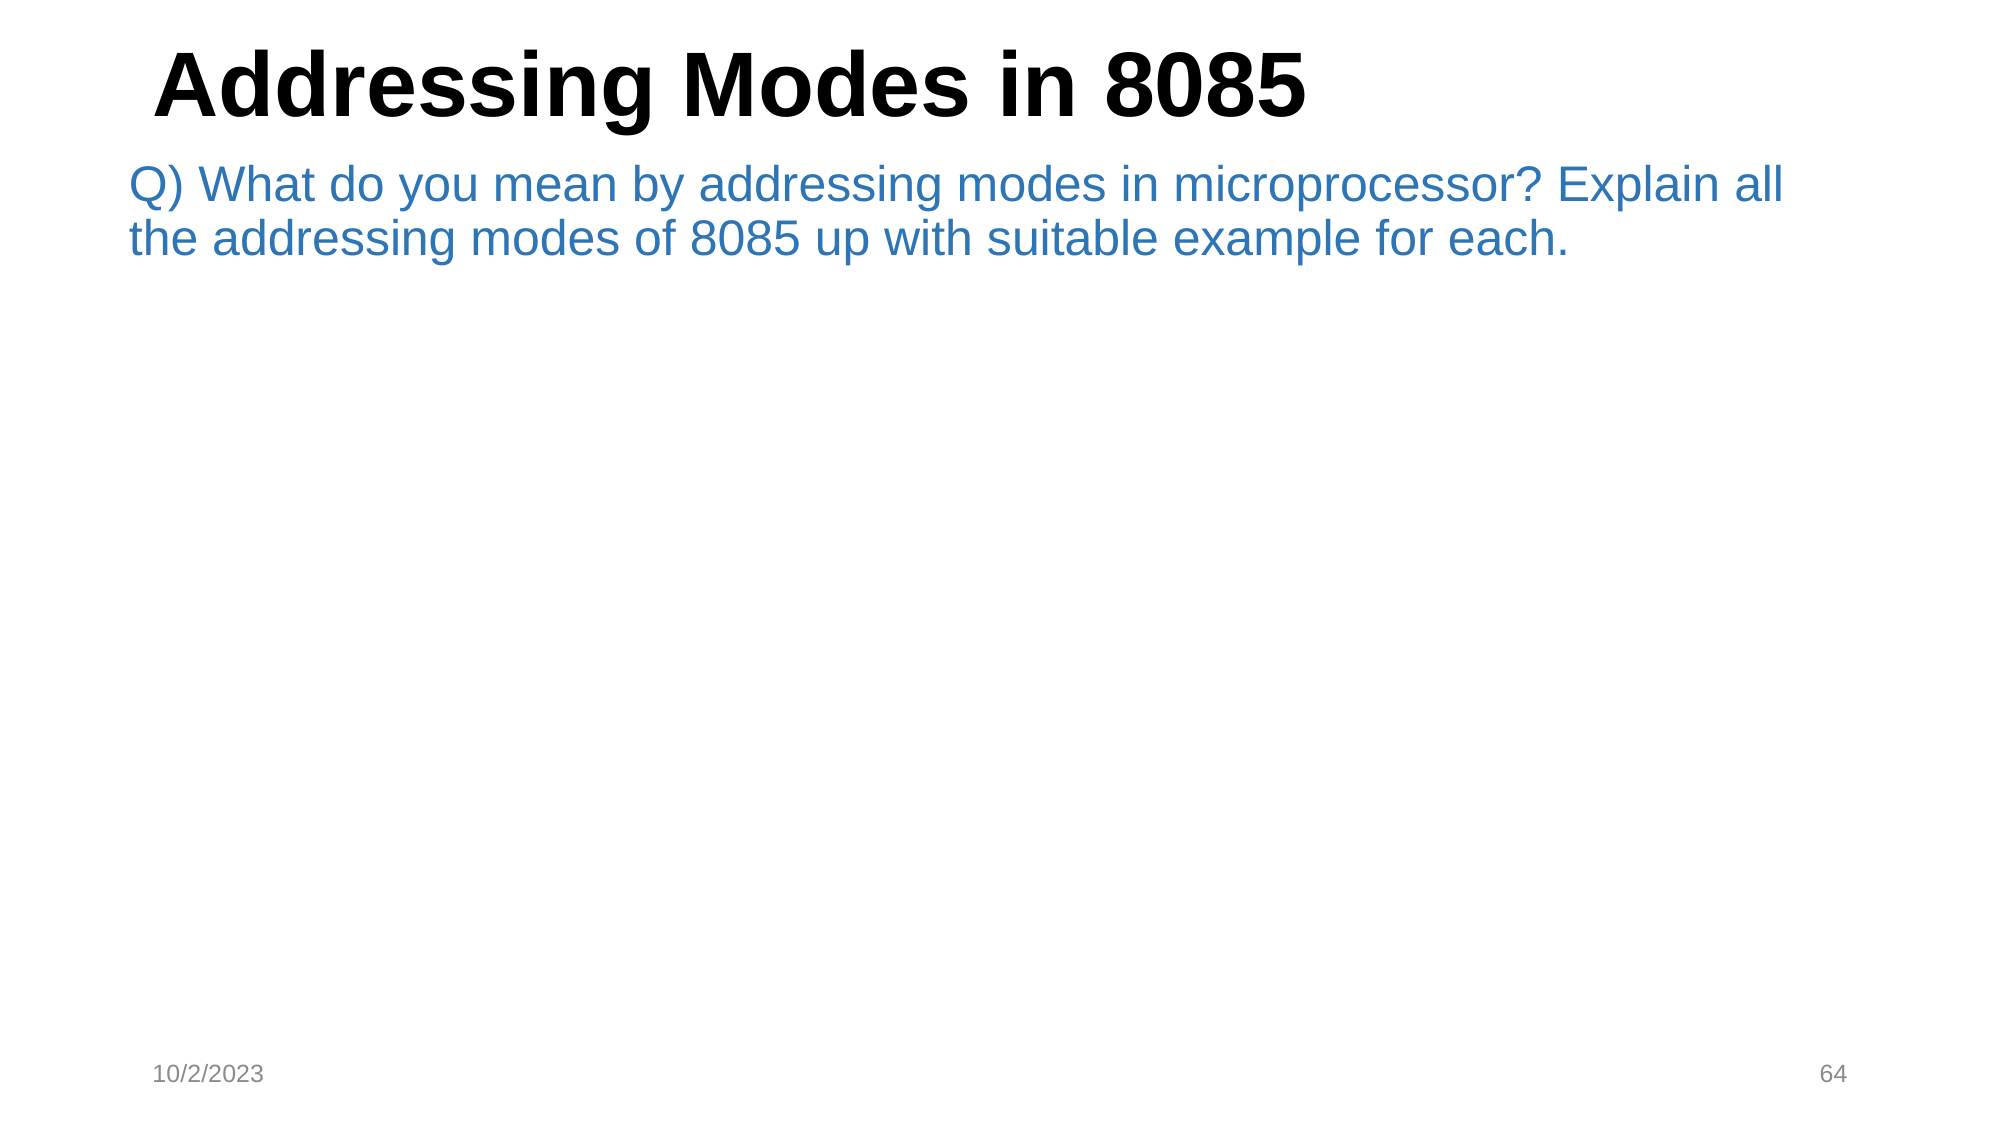

# Addressing Modes in 8085
Q) What do you mean by addressing modes in microprocessor? Explain all the addressing modes of 8085 up with suitable example for each.
10/2/2023
64